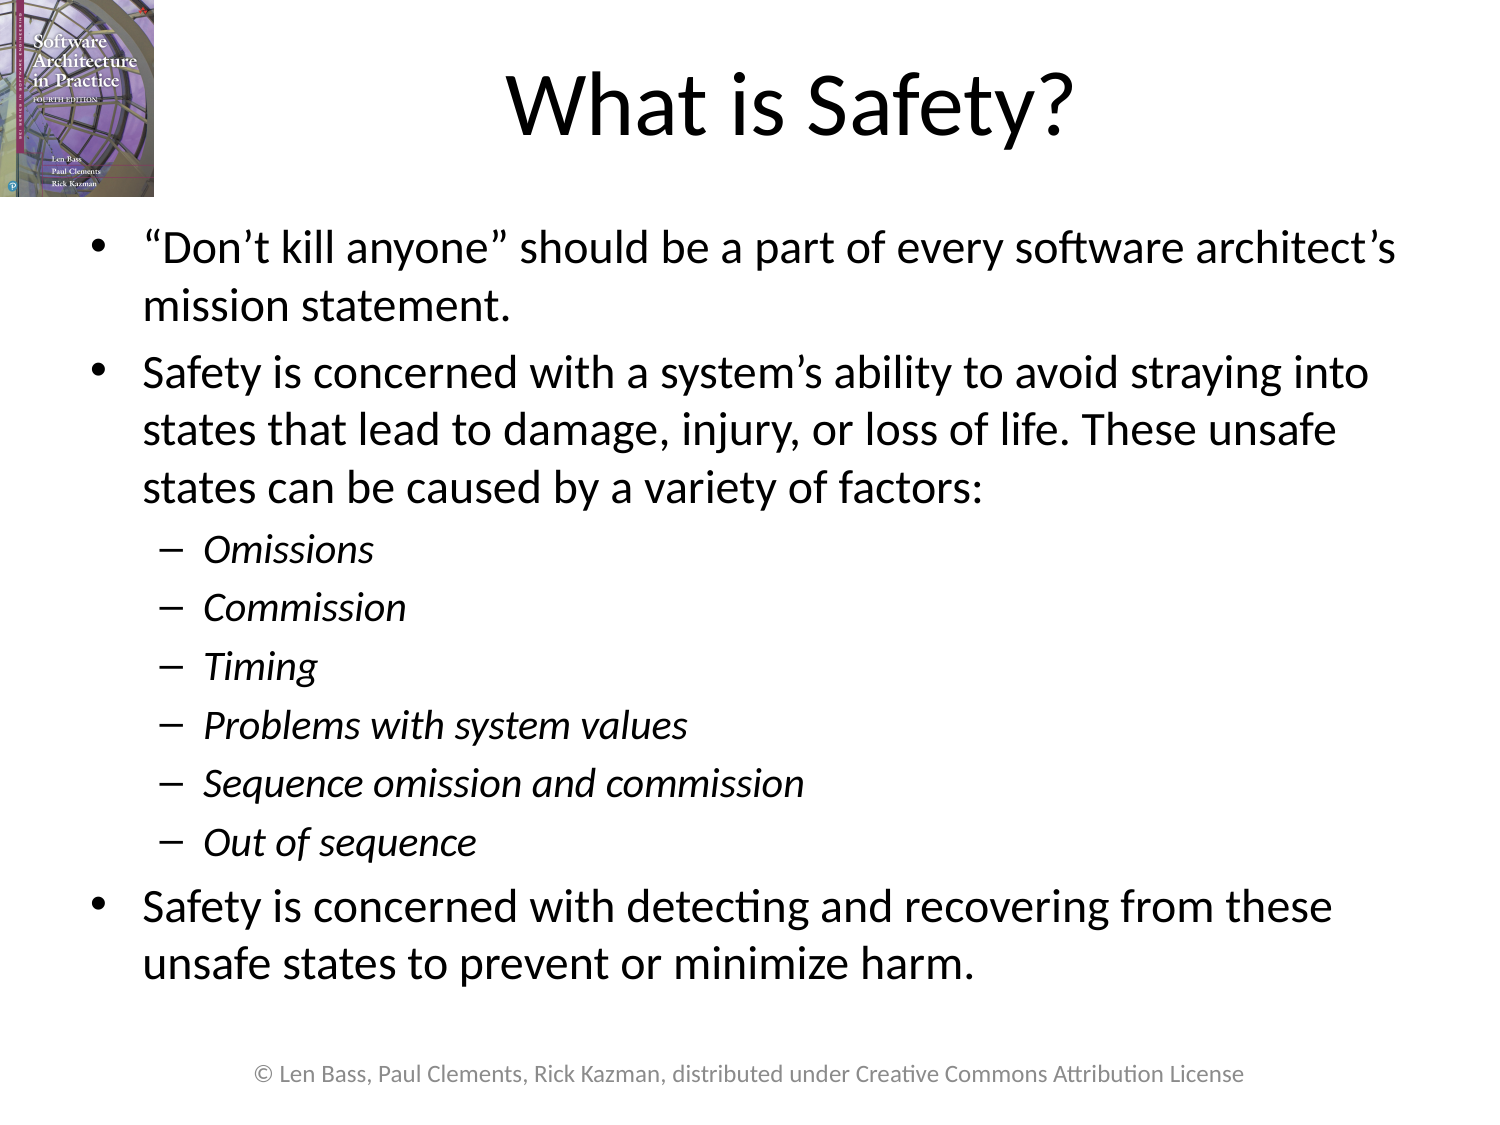

# What is Safety?
“Don’t kill anyone” should be a part of every software architect’s mission statement.
Safety is concerned with a system’s ability to avoid straying into states that lead to damage, injury, or loss of life. These unsafe states can be caused by a variety of factors:
Omissions
Commission
Timing
Problems with system values
Sequence omission and commission
Out of sequence
Safety is concerned with detecting and recovering from these unsafe states to prevent or minimize harm.

© Len Bass, Paul Clements, Rick Kazman, distributed under Creative Commons Attribution License